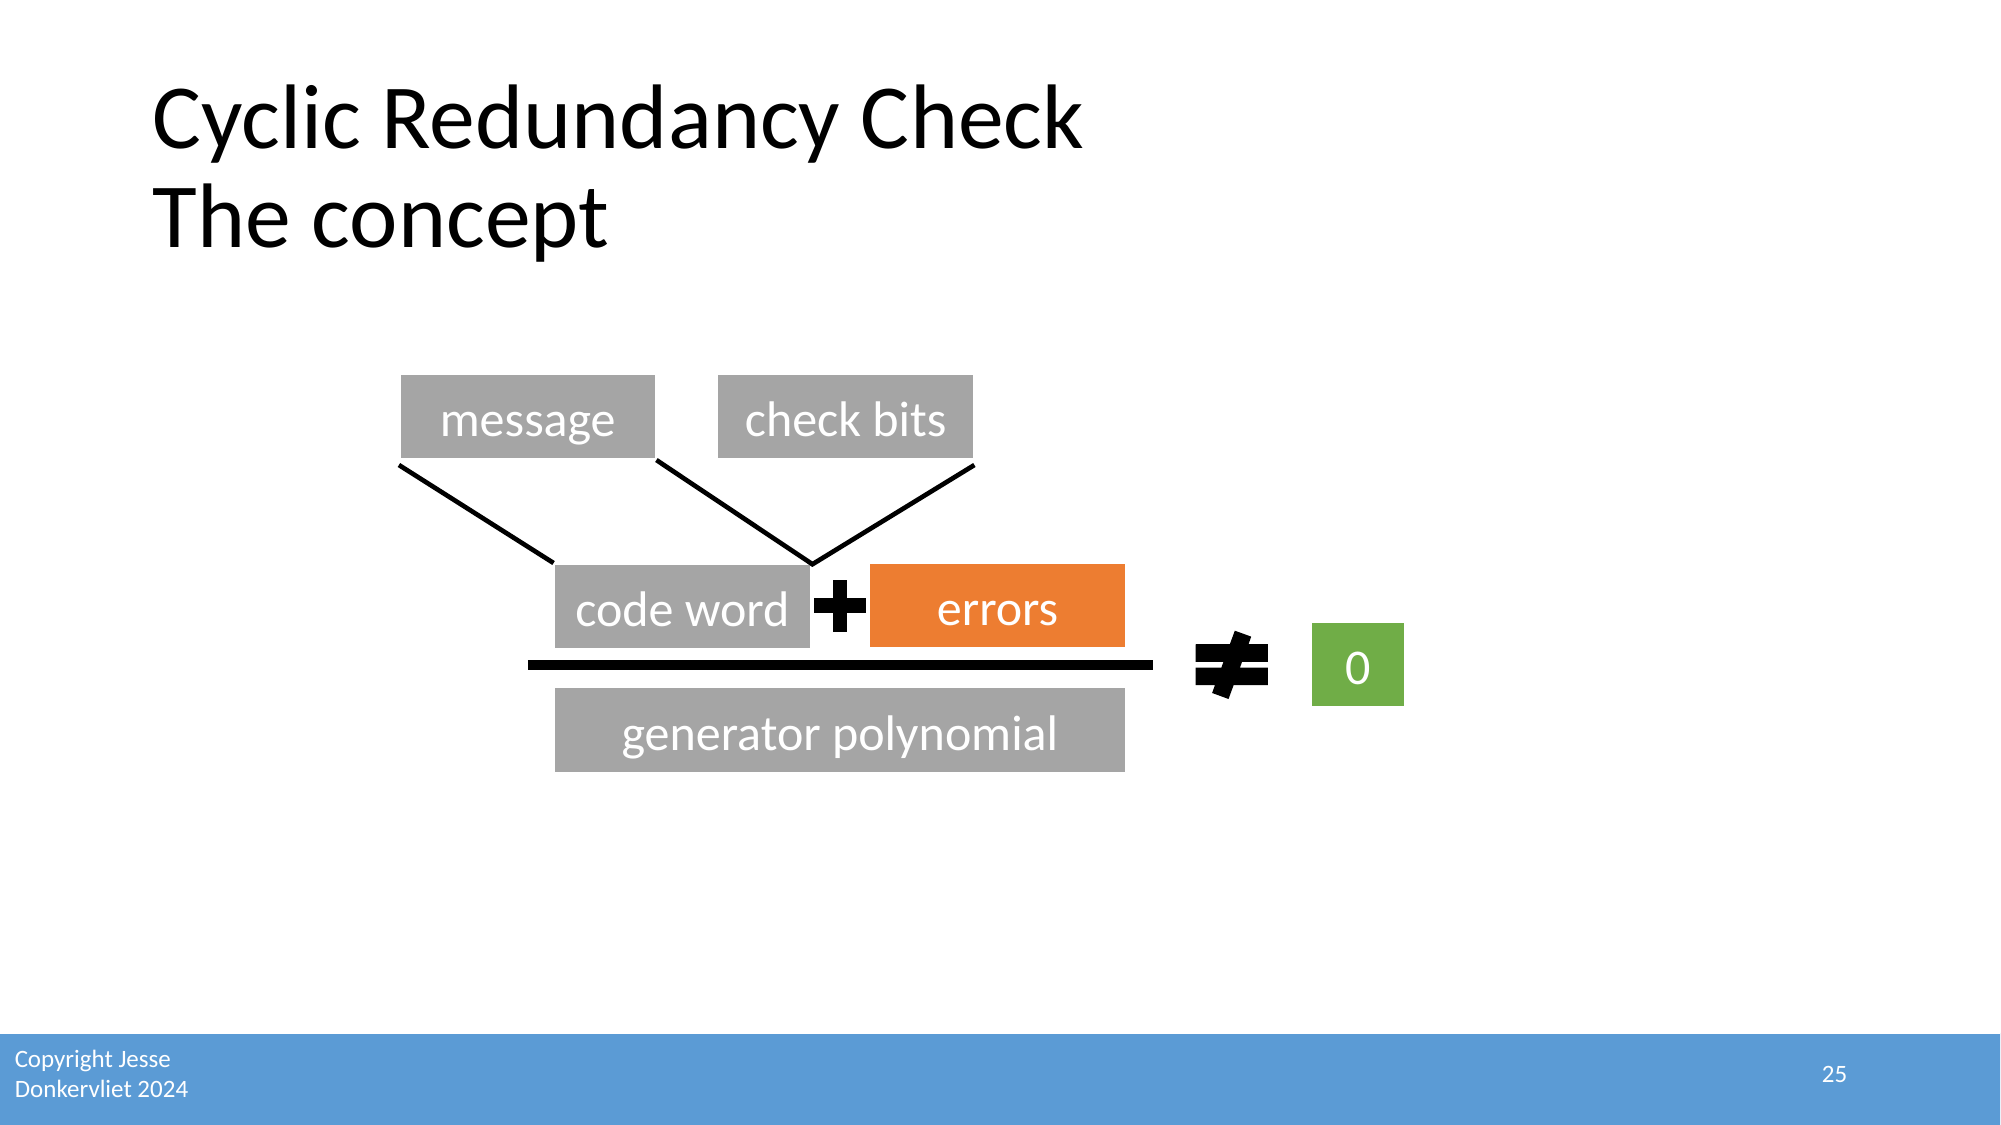

# Cyclic Redundancy Check The concept

message
check bits
errors
code word

0

generator polynomial

25